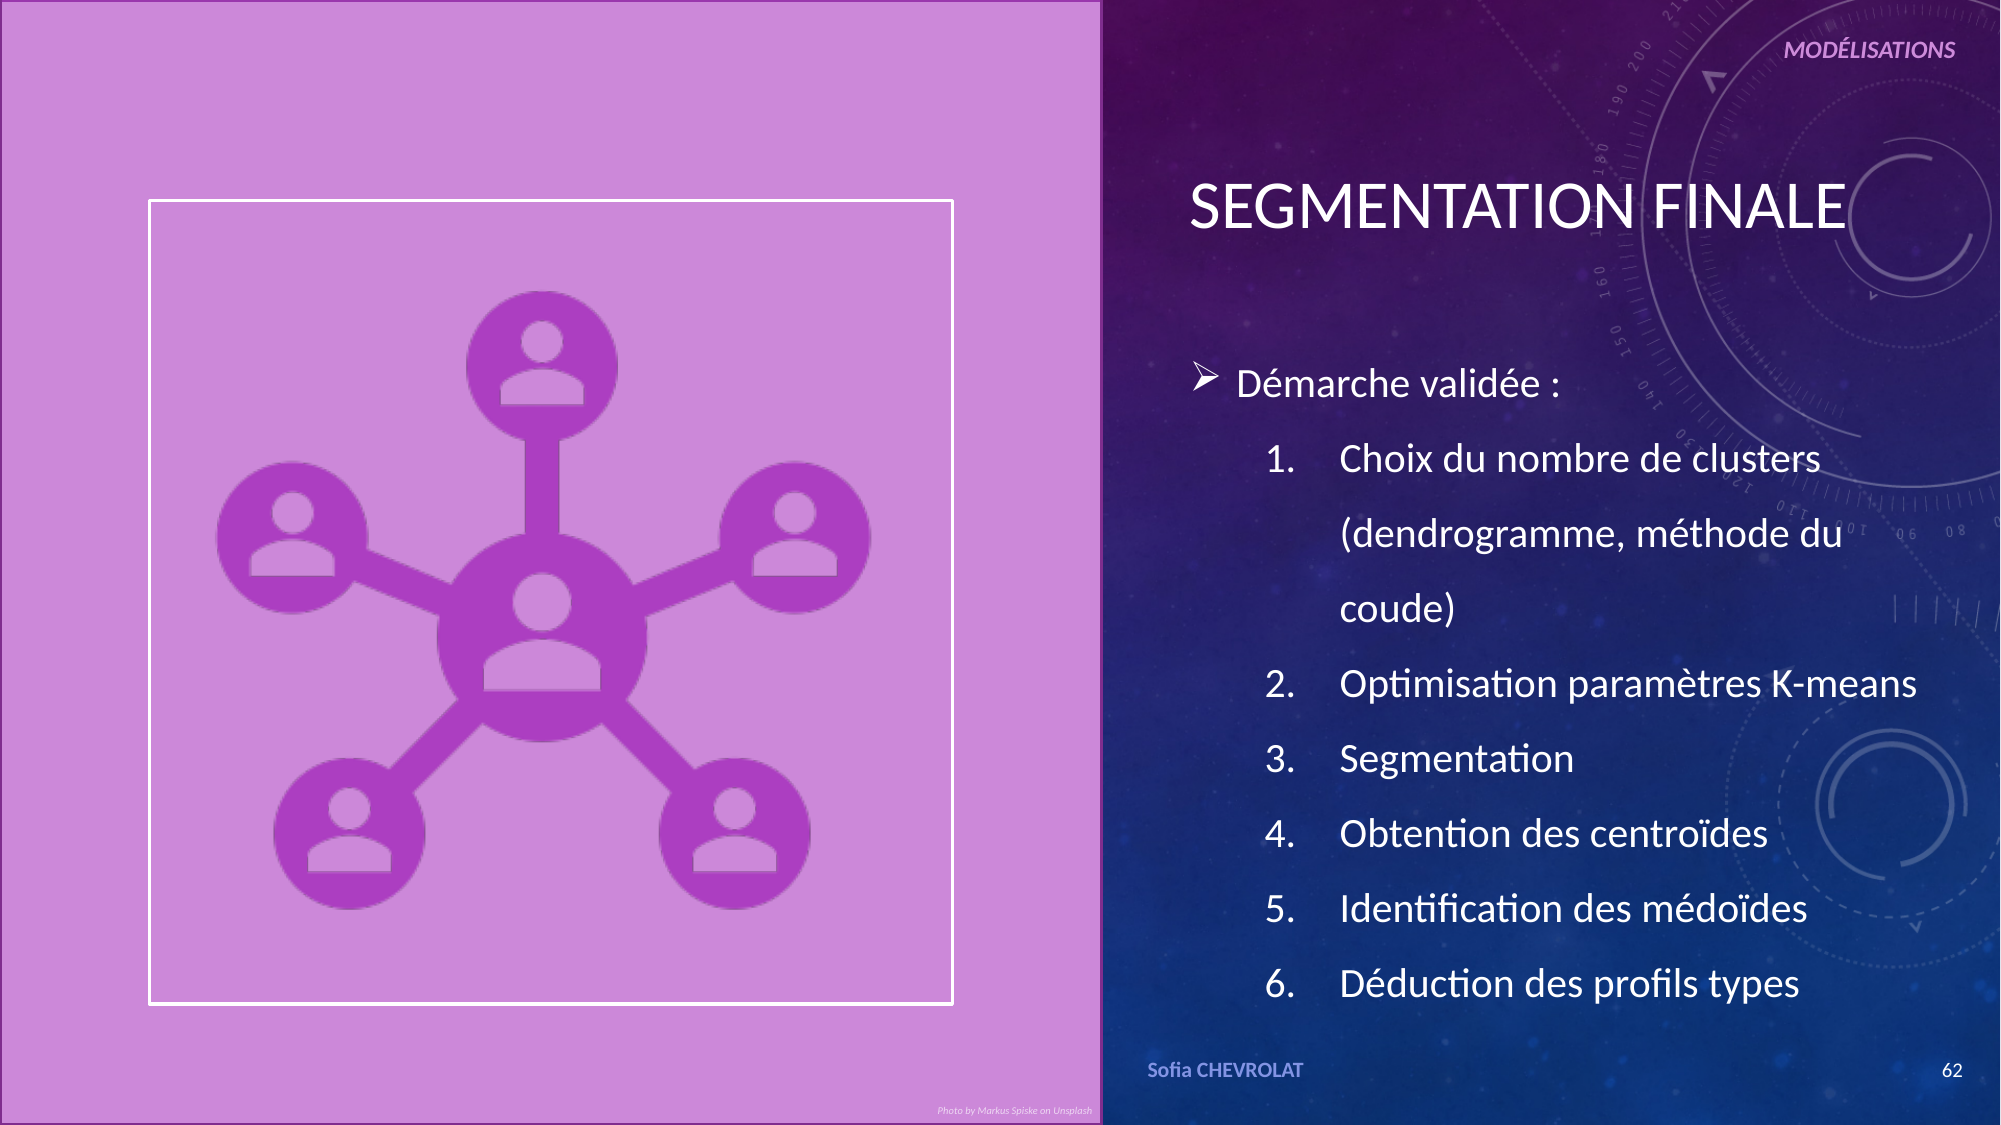

MODÉLISATIONS
SEGMENTATION FINALE

Démarche validée :
Choix du nombre de clusters (dendrogramme, méthode du coude)
Optimisation paramètres K-means
Segmentation
Obtention des centroïdes
Identification des médoïdes
Déduction des profils types
Sofia CHEVROLAT
62
Photo by Markus Spiske on Unsplash